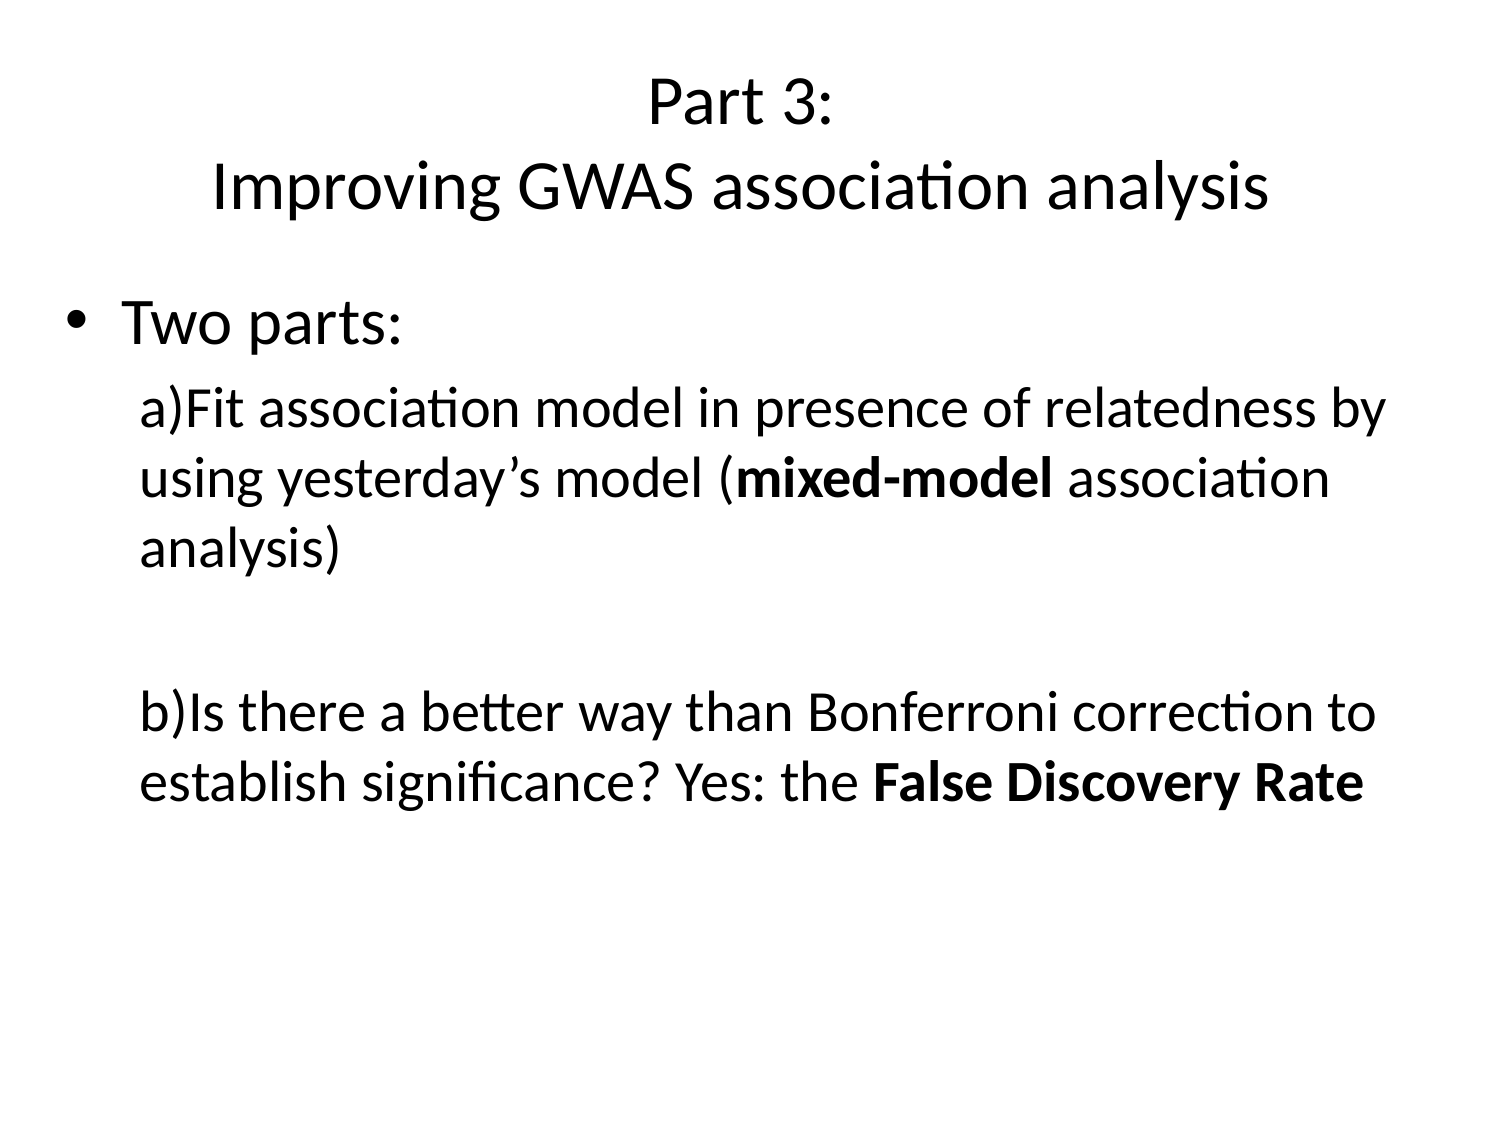

# Part 3: Improving GWAS association analysis
Two parts:
a)Fit association model in presence of relatedness by using yesterday’s model (mixed-model association analysis)

b)Is there a better way than Bonferroni correction to establish significance? Yes: the False Discovery Rate